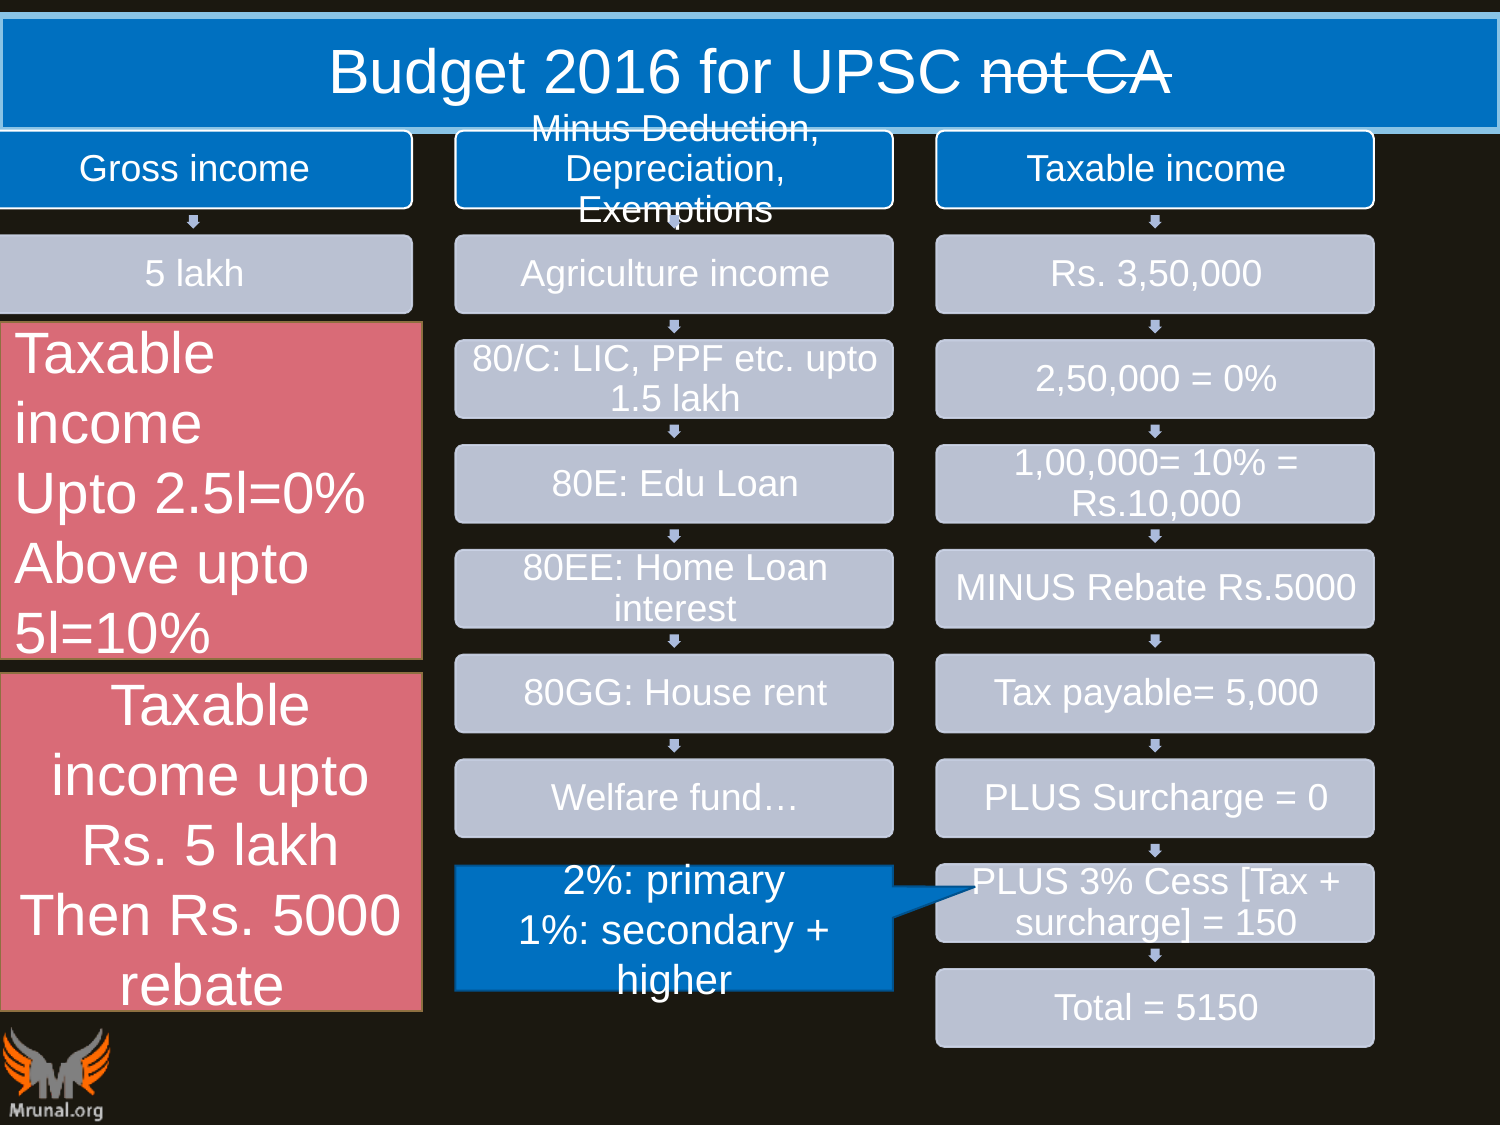

# Budget 2016 for UPSC not CA
Gross income
5 lakh
Minus Deduction, Depreciation, Exemptions
Agriculture income
80/C: LIC, PPF etc. upto 1.5 lakh
80E: Edu Loan
80EE: Home Loan interest
80GG: House rent
Welfare fund…
Taxable income
Rs. 3,50,000
2,50,000 = 0%
1,00,000= 10% = Rs.10,000
MINUS Rebate Rs.5000
Tax payable= 5,000
PLUS Surcharge = 0
PLUS 3% Cess [Tax + surcharge] = 150
Total = 5150
Taxable income
Upto 2.5l=0%
Above upto 5l=10%
Taxable income upto Rs. 5 lakh
Then Rs. 5000 rebate
2%: primary
1%: secondary + higher